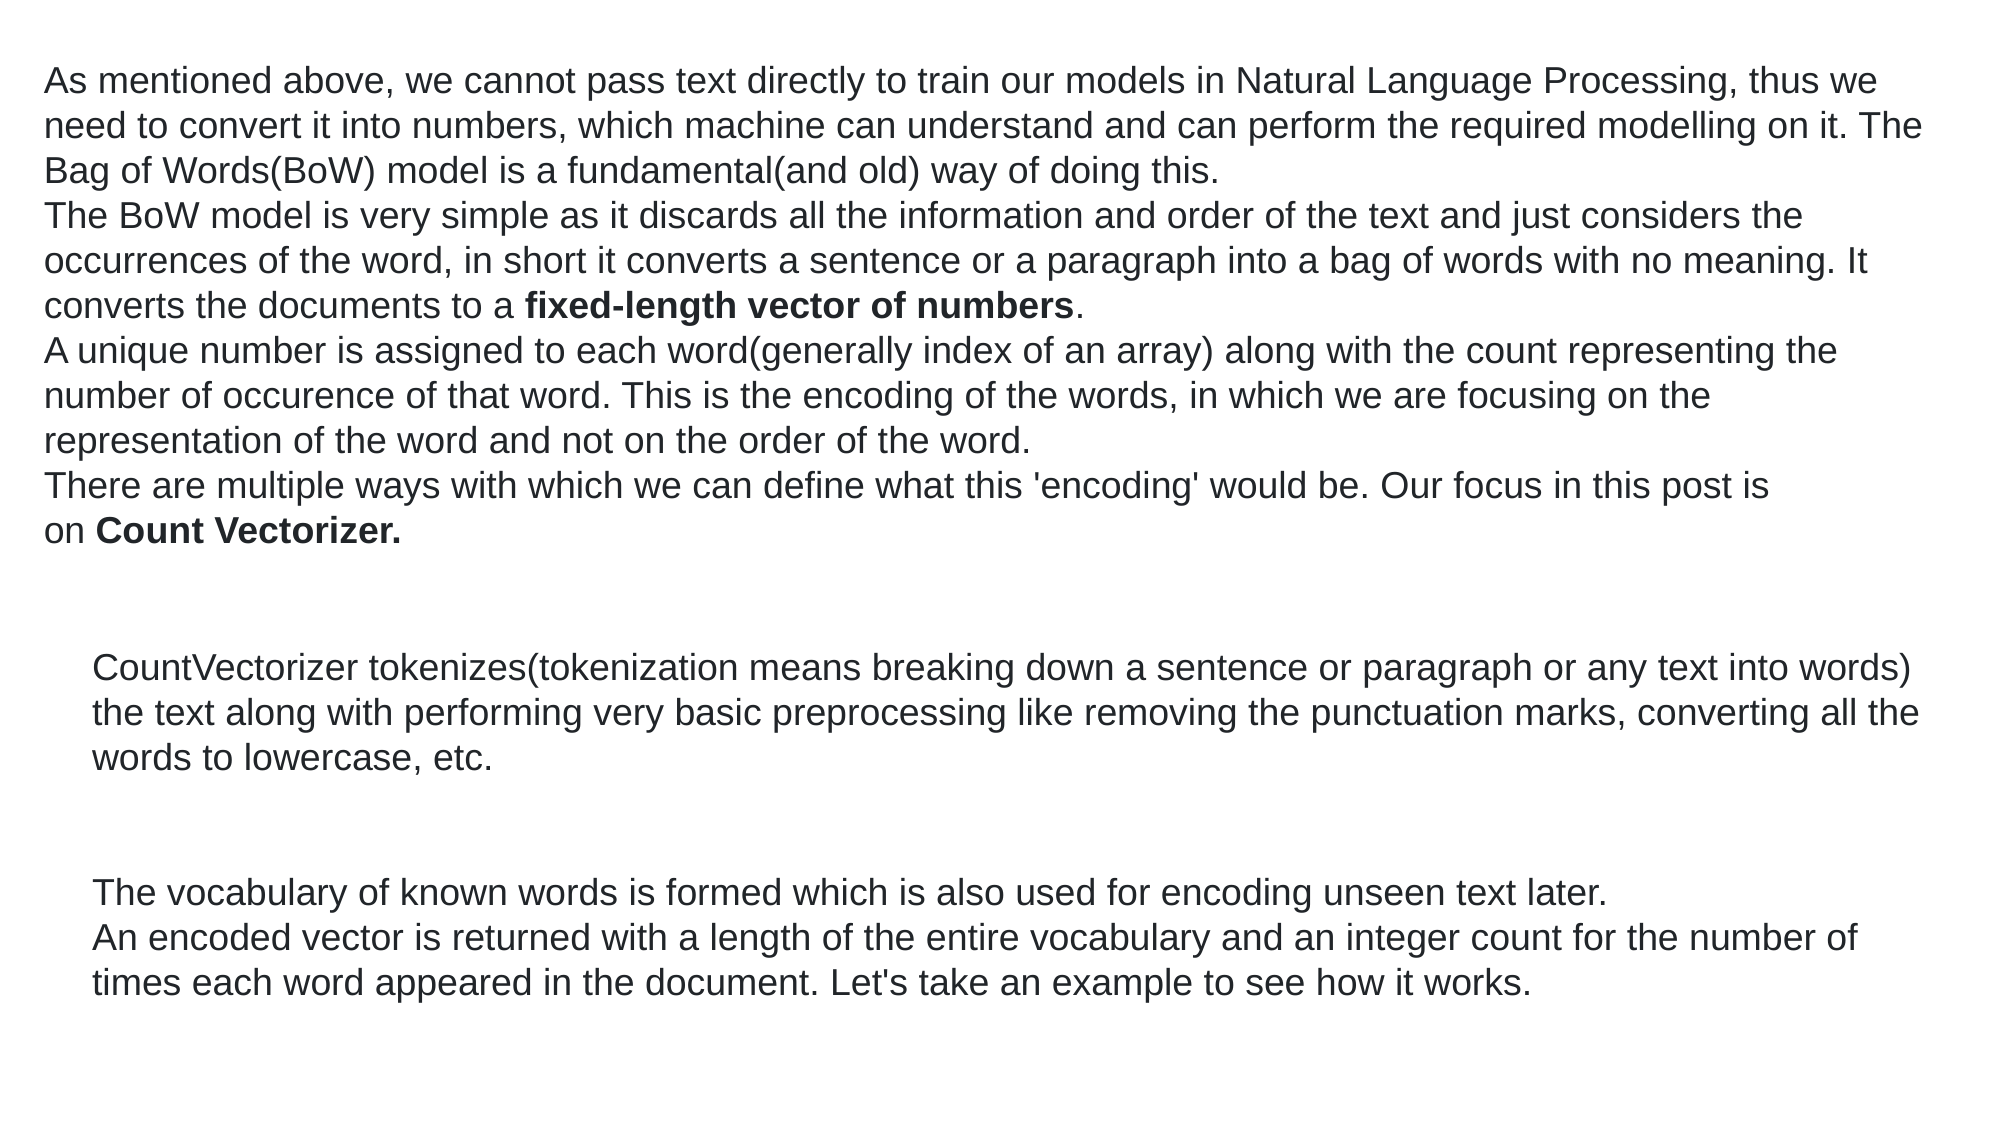

As mentioned above, we cannot pass text directly to train our models in Natural Language Processing, thus we need to convert it into numbers, which machine can understand and can perform the required modelling on it. The Bag of Words(BoW) model is a fundamental(and old) way of doing this.
The BoW model is very simple as it discards all the information and order of the text and just considers the occurrences of the word, in short it converts a sentence or a paragraph into a bag of words with no meaning. It converts the documents to a fixed-length vector of numbers.
A unique number is assigned to each word(generally index of an array) along with the count representing the number of occurence of that word. This is the encoding of the words, in which we are focusing on the representation of the word and not on the order of the word.
There are multiple ways with which we can define what this 'encoding' would be. Our focus in this post is on Count Vectorizer.
CountVectorizer tokenizes(tokenization means breaking down a sentence or paragraph or any text into words) the text along with performing very basic preprocessing like removing the punctuation marks, converting all the words to lowercase, etc.

The vocabulary of known words is formed which is also used for encoding unseen text later.
An encoded vector is returned with a length of the entire vocabulary and an integer count for the number of times each word appeared in the document. Let's take an example to see how it works.